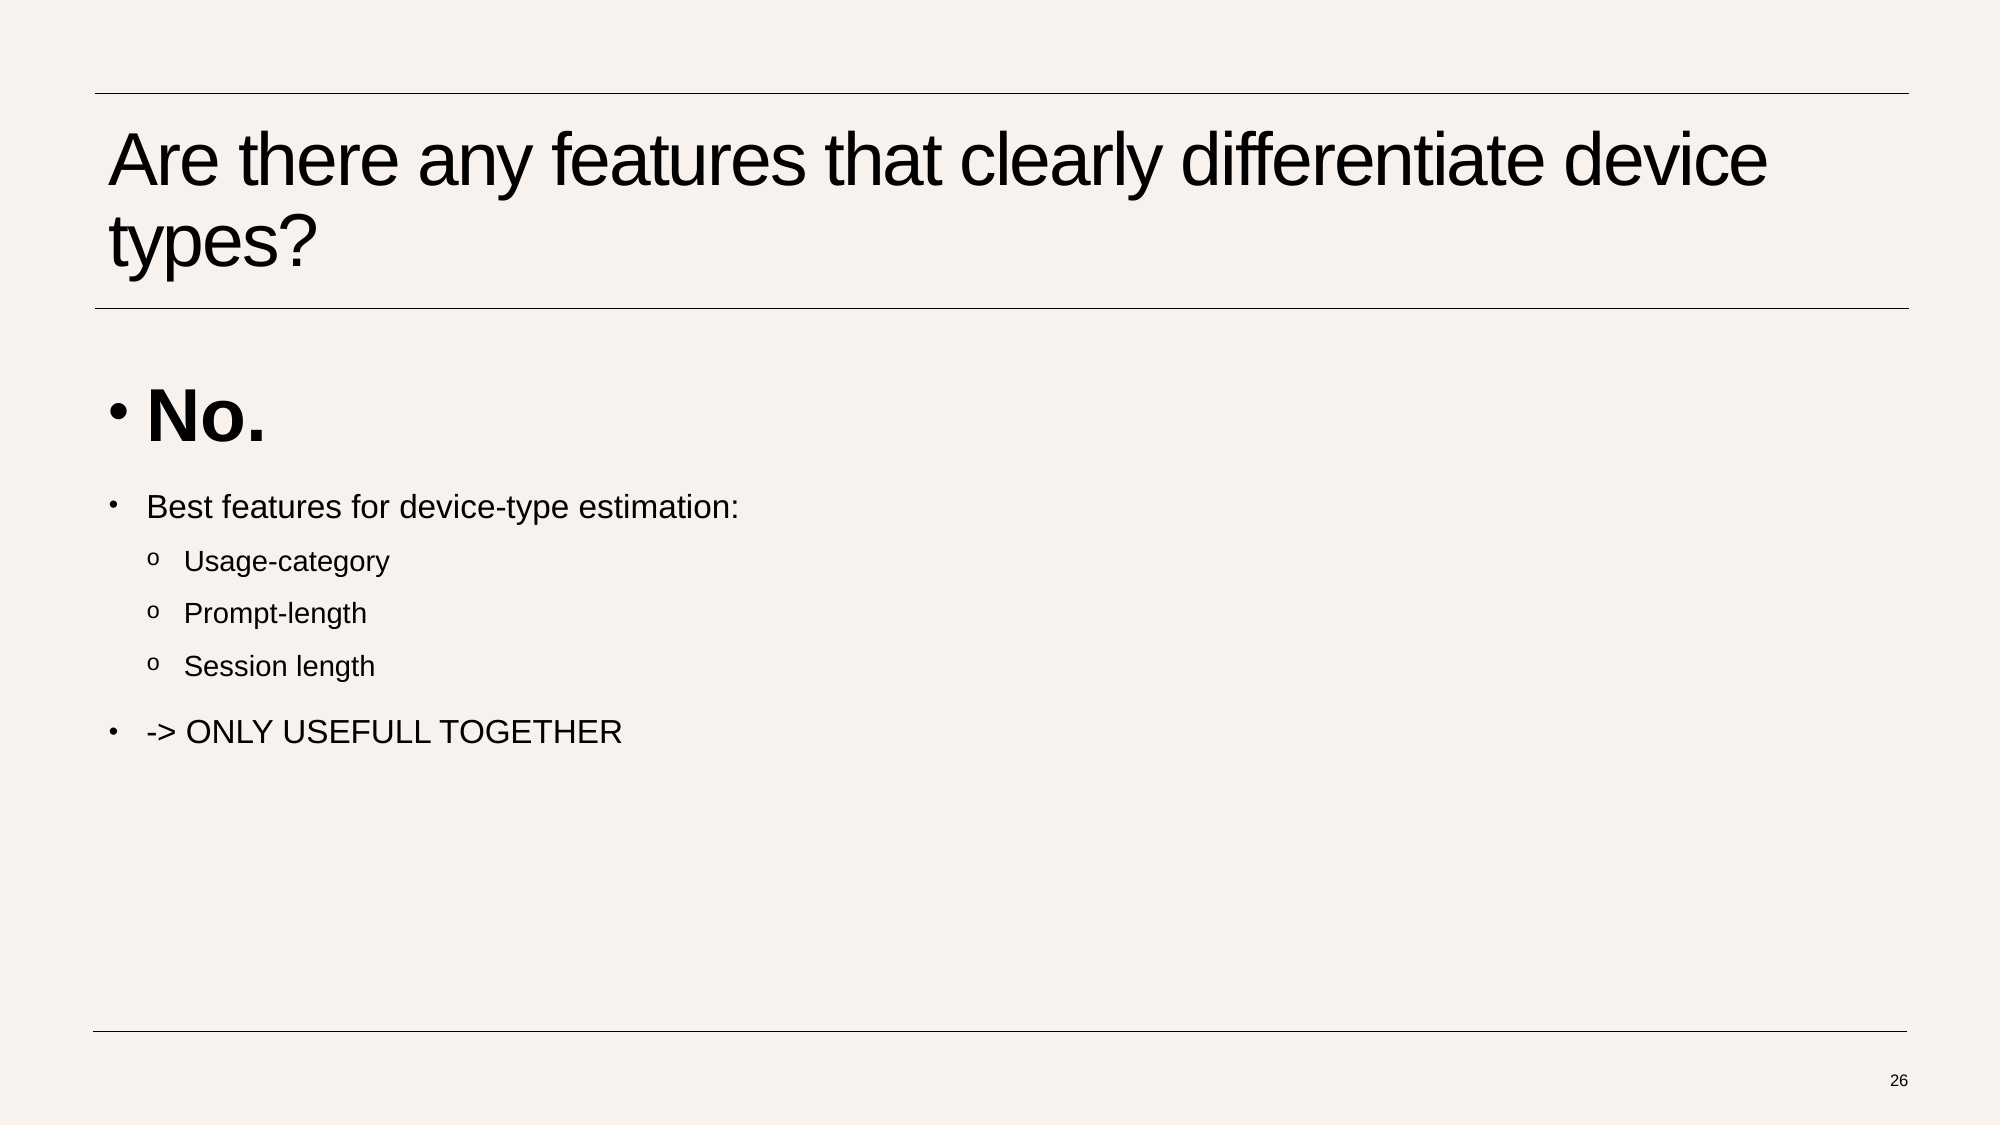

# Are there any features that clearly differentiate device types?
No.
Best features for device-type estimation:
Usage-category
Prompt-length
Session length
-> ONLY USEFULL TOGETHER
26